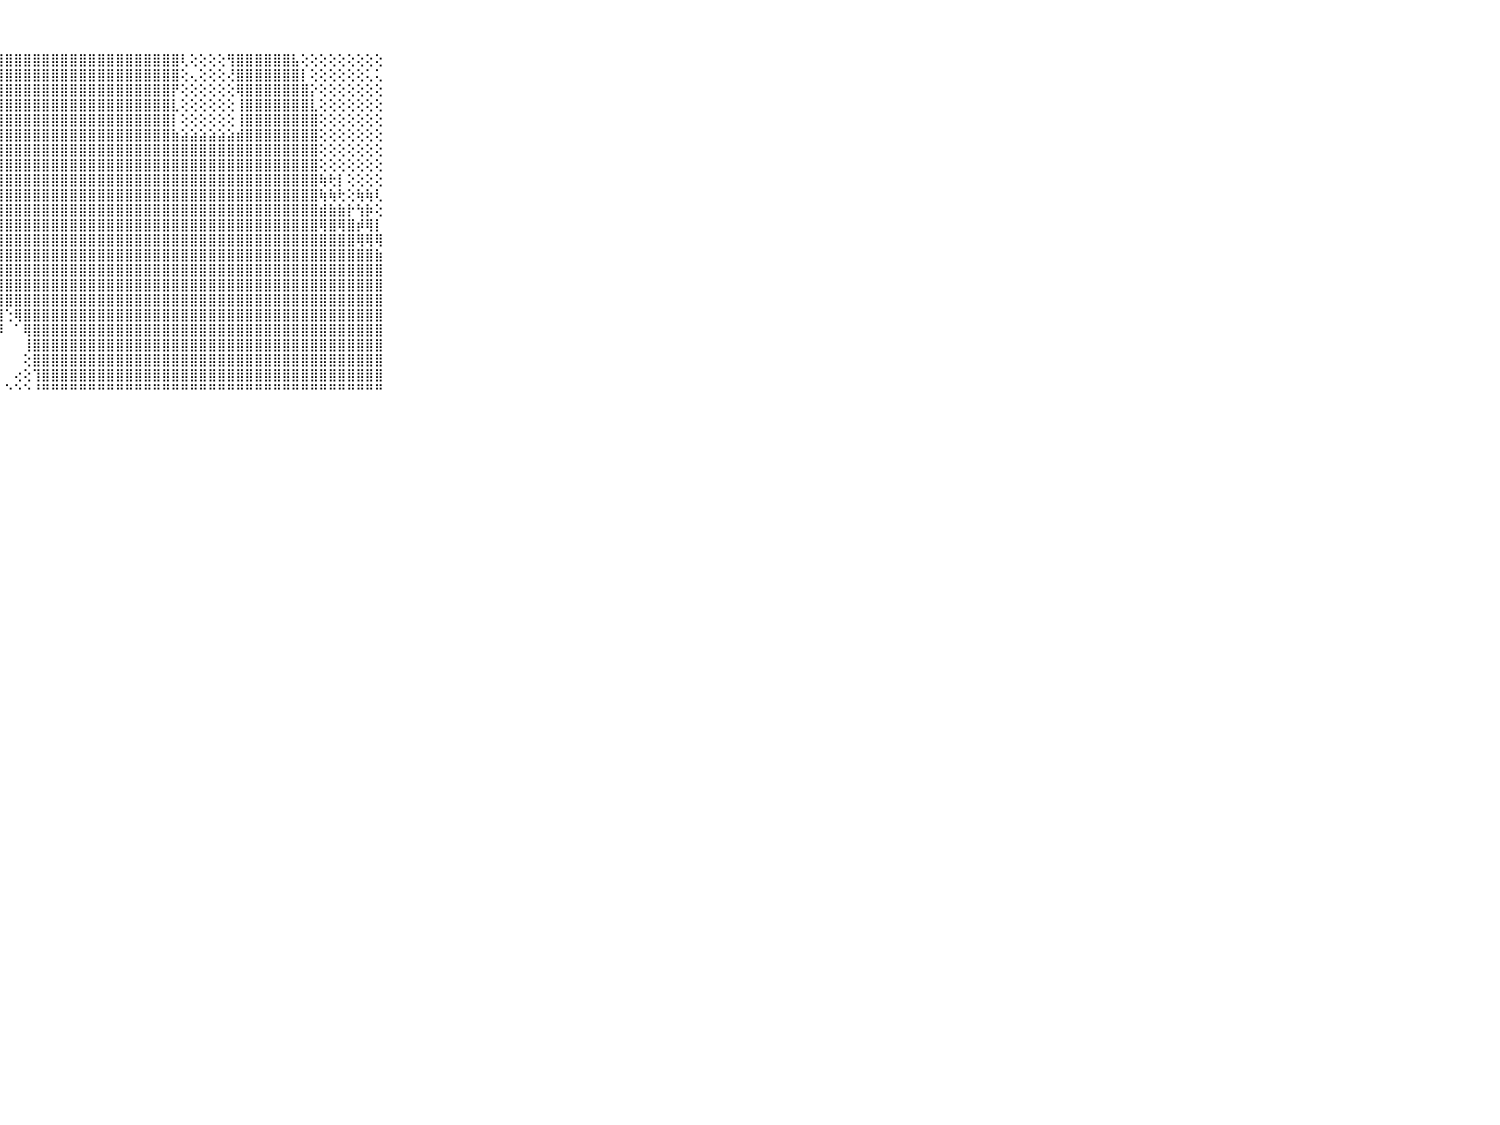

⠀⠀⠀⠀⠀⠀⠀⠀⠀⠀⠀⣿⣿⣿⣿⣿⣿⣿⣿⣿⣿⣿⣿⣿⣿⣿⣿⣿⣿⣿⣿⣿⣿⣿⣿⣿⣿⣿⣿⣿⣿⣿⣿⣿⣿⣿⣿⢇⢕⢕⢕⢕⢻⣿⣿⣿⣿⣿⣿⣧⢕⢕⢕⢕⢕⢕⢕⢕⢕⠀⠀⠀⠀⠀⠀⠀⠀⠀⠀⠀⠀
⠀⠀⠀⠀⠀⠀⠀⠀⠀⠀⠀⣿⣿⣿⣿⣿⣿⣿⣿⣿⣿⣿⣿⣿⣿⣿⣿⣿⣿⣿⣿⣿⣿⣿⣿⣿⣿⣿⣿⣿⣿⣿⣿⣿⣿⣿⣿⢕⢄⢕⢕⢕⢜⣿⣿⣿⣿⣿⣿⣿⡇⢕⢕⢕⢕⢕⢕⢅⢅⠀⠀⠀⠀⠀⠀⠀⠀⠀⠀⠀⠀
⠀⠀⠀⠀⠀⠀⠀⠀⠀⠀⠀⣿⣿⣿⣿⣿⣿⣿⣿⣿⣿⣿⣿⣿⣿⣿⣿⣿⣿⣿⣿⣿⣿⣿⣿⣿⣿⣿⣿⣿⣿⣿⣿⣿⣿⣿⡟⢕⢕⢕⢕⢕⢕⢿⣿⣿⣿⣿⣿⣿⣿⡕⢕⢕⢕⢕⢕⢕⢕⠀⠀⠀⠀⠀⠀⠀⠀⠀⠀⠀⠀
⠀⠀⠀⠀⠀⠀⠀⠀⠀⠀⠀⣿⣿⣿⣿⣿⣿⣿⣿⣿⣿⣿⣿⣿⣿⣿⣿⣿⣿⣿⣿⣿⣿⣿⣿⣿⣿⣿⣿⣿⣿⣿⣿⣿⣿⣿⣇⢕⢕⢕⢕⢕⢕⢸⣿⣿⣿⣿⣿⣿⣿⣇⢕⢕⢕⢕⢕⢕⢕⠀⠀⠀⠀⠀⠀⠀⠀⠀⠀⠀⠀
⠀⠀⠀⠀⠀⠀⠀⠀⠀⠀⠀⣿⣿⡿⠟⠟⢛⢟⢻⢿⢿⢿⣿⣿⣿⣿⣿⣿⣿⣿⣿⣿⣿⣿⣿⣿⣿⣿⣿⣿⣿⣿⣿⣿⣿⣿⡇⢕⢕⢕⢕⢕⢕⢸⣿⣿⣿⣿⣿⣿⣿⣿⢕⢕⢕⢕⢕⢕⢕⠀⠀⠀⠀⠀⠀⠀⠀⠀⠀⠀⠀
⠀⠀⠀⠀⠀⠀⠀⠀⠀⠀⠀⢿⠏⠐⢄⢐⢕⣜⡱⢵⢦⣼⣿⣿⣿⣿⣿⣿⣿⣿⣿⣿⣿⣿⣿⣿⣿⣿⣿⣿⣿⣿⣿⣿⣿⣿⣷⣵⣵⣵⣵⣵⣵⣾⣿⣿⣿⣿⣿⣿⣿⣿⢕⢕⢕⢕⢕⢕⢕⠀⠀⠀⠀⠀⠀⠀⠀⠀⠀⠀⠀
⠀⠀⠀⠀⠀⠀⠀⠀⠀⠀⠀⠁⠀⢅⢥⢕⠏⠝⠁⢕⢔⢜⣿⣿⣿⣿⣿⣿⣿⣿⣿⣿⣿⣿⣿⣿⣿⣿⣿⣿⣿⣿⣿⣿⣿⣿⣿⣿⣿⣿⣿⣿⣿⣿⣿⣿⣿⣿⣿⣿⣿⣿⢕⢕⢕⢕⢕⢕⢕⠀⠀⠀⠀⠀⠀⠀⠀⠀⠀⠀⠀
⠀⠀⠀⠀⠀⠀⠀⠀⠀⠀⠀⢀⠁⠑⢑⡄⢕⢕⢕⢱⣿⣿⣿⣿⣿⣿⣿⣿⣿⣿⣿⣿⣿⣿⣿⣿⣿⣿⣿⣿⣿⣿⣿⣿⣿⣿⣿⣿⣿⣿⣿⣿⣿⣿⣿⣿⣿⣿⣿⣿⣿⣿⢕⢕⢕⢕⢕⢕⢕⠀⠀⠀⠀⠀⠀⠀⠀⠀⠀⠀⠀
⠀⠀⠀⠀⠀⠀⠀⠀⠀⠀⠀⢕⢏⢇⣕⣕⣵⣵⣵⣾⣿⣿⣿⣿⣿⣿⣿⣿⣿⣿⣿⣿⣿⣿⣿⣿⣿⣿⣿⣿⣿⣿⣿⣿⣿⣿⣿⣿⣿⣿⣿⣿⣿⣿⣿⣿⣿⣿⣿⣿⣿⣿⢷⢗⡇⢕⢕⢕⢕⠀⠀⠀⠀⠀⠀⠀⠀⠀⠀⠀⠀
⠀⠀⠀⠀⠀⠀⠀⠀⠀⠀⠀⢕⣵⣿⣿⣿⣿⣿⣿⣿⣿⣿⣿⣿⣿⣿⣿⣿⣿⣿⣿⣿⣿⣿⣿⣿⣿⣿⣿⣿⣿⣿⣿⣿⣿⣿⣿⣿⣿⣿⣿⣿⣿⣿⣿⣿⣿⣿⣿⣿⣿⣿⢷⢷⢗⢕⢷⢷⢇⠀⠀⠀⠀⠀⠀⠀⠀⠀⠀⠀⠀
⠀⠀⠀⠀⠀⠀⠀⠀⠀⠀⠀⢸⣿⣿⣿⣿⣿⣿⣿⣿⣿⣿⣿⣿⣿⣿⣿⣿⣿⣿⣿⣿⣿⣿⣿⣿⣿⣿⣿⣿⣿⣿⣿⣿⣿⣿⣿⣿⣿⣿⣿⣿⣿⣿⣿⣿⣿⣿⣿⣿⣿⣿⣾⣷⣷⡗⢳⡷⢕⠀⠀⠀⠀⠀⠀⠀⠀⠀⠀⠀⠀
⠀⠀⠀⠀⠀⠀⠀⠀⠀⠀⠀⢸⣿⣿⣿⣿⣿⣿⣿⣿⣿⣿⣿⣿⣿⣿⣿⣿⣿⣿⣿⣿⣿⣿⣿⣿⣿⣿⣿⣿⣿⣿⣿⣿⣿⣿⣿⣿⣿⣿⣿⣿⣿⣿⣿⣿⣿⣿⣿⣿⣿⣿⢿⣿⢿⣿⡾⢿⡇⠀⠀⠀⠀⠀⠀⠀⠀⠀⠀⠀⠀
⠀⠀⠀⠀⠀⠀⠀⠀⠀⠀⠀⢕⣿⣿⣿⣿⡿⢿⣿⣿⣿⣿⣿⣷⣾⣿⣿⣿⣿⣿⣿⣿⣿⣿⣿⣿⣿⣿⣿⣿⣿⣿⣿⣿⣿⣿⣿⣿⣿⣿⣿⣿⣿⣿⣿⣿⣿⣿⣿⣿⣿⣿⣿⣿⣿⣿⢿⢿⢿⠀⠀⠀⠀⠀⠀⠀⠀⠀⠀⠀⠀
⠀⠀⠀⠀⠀⠀⠀⠀⠀⠀⠀⡔⢹⣿⣿⣿⣷⣿⣿⣿⣿⣿⣿⣿⣿⣿⣿⣿⣿⣿⣿⣿⣿⣿⣿⣿⣿⣿⣿⣿⣿⣿⣿⣿⣿⣿⣿⣿⣿⣿⣿⣿⣿⣿⣿⣿⣿⣿⣿⣿⣿⣿⣿⣿⣿⣿⣿⣿⣷⠀⠀⠀⠀⠀⠀⠀⠀⠀⠀⠀⠀
⠀⠀⠀⠀⠀⠀⠀⠀⠀⠀⠀⣽⣾⣿⣿⣿⣿⣿⣿⣿⣿⣿⡿⢿⣿⣿⣿⣿⣿⣿⣿⣿⣿⣿⣿⣿⣿⣿⣿⣿⣿⣿⣿⣿⣿⣿⣿⣿⣿⣿⣿⣿⣿⣿⣿⣿⣿⣿⣿⣿⣿⣿⣿⣿⣿⣿⣿⣿⣿⠀⠀⠀⠀⠀⠀⠀⠀⠀⠀⠀⠀
⠀⠀⠀⠀⠀⠀⠀⠀⠀⠀⠀⣿⣿⣿⣿⣿⣿⣿⣿⣿⣿⣿⣾⣿⣿⣿⣿⣿⣿⣿⣿⣿⣿⣿⣿⣿⣿⣿⣿⣿⣿⣿⣿⣿⣿⣿⣿⣿⣿⣿⣿⣿⣿⣿⣿⣿⣿⣿⣿⣿⣿⣿⣿⣿⣿⣿⣿⣿⣿⠀⠀⠀⠀⠀⠀⠀⠀⠀⠀⠀⠀
⠀⠀⠀⠀⠀⠀⠀⠀⠀⠀⠀⣿⣿⣿⣿⣿⣿⣿⣿⢿⡿⢿⢿⣟⣱⣿⣿⣿⣿⣿⣿⣿⣿⣿⣿⣿⣿⣿⣿⣿⣿⣿⣿⣿⣿⣿⣿⣿⣿⣿⣿⣿⣿⣿⣿⣿⣿⣿⣿⣿⣿⣿⣿⣿⣿⣿⣿⣿⣿⠀⠀⠀⠀⠀⠀⠀⠀⠀⠀⠀⠀
⠀⠀⠀⠀⠀⠀⠀⠀⠀⠀⠀⣿⣿⣿⣟⣿⣿⣿⣿⣷⣿⣿⣿⣿⣿⣿⣿⣿⢑⢿⣿⣿⣿⣿⣿⣿⣿⣿⣿⣿⣿⣿⣿⣿⣿⣿⣿⣿⣿⣿⣿⣿⣿⣿⣿⣿⣿⣿⣿⣿⣿⣿⣿⣿⣿⣿⣿⣿⣿⠀⠀⠀⠀⠀⠀⠀⠀⠀⠀⠀⠀
⠀⠀⠀⠀⠀⠀⠀⠀⠀⠀⠀⣿⣿⣿⣿⡟⣿⣿⣿⣿⣿⣿⣿⣿⣿⣿⣿⡿⠀⠁⢿⣿⣿⣿⣿⣿⣿⣿⣿⣿⣿⣿⣿⣿⣿⣿⣿⣿⣿⣿⣿⣿⣿⣿⣿⣿⣿⣿⣿⣿⣿⣿⣿⣿⣿⣿⣿⣿⣿⠀⠀⠀⠀⠀⠀⠀⠀⠀⠀⠀⠀
⠀⠀⠀⠀⠀⠀⠀⠀⠀⠀⠀⣿⣿⣿⣿⢕⢜⢿⣿⣿⣿⣿⢿⢿⢿⣿⢟⠁⠀⠀⢸⣿⣿⣿⣿⣿⣿⣿⣿⣿⣿⣿⣿⣿⣿⣿⣿⣿⣿⣿⣿⣿⣿⣿⣿⣿⣿⣿⣿⣿⣿⣿⣿⣿⣿⣿⣿⣿⣿⠀⠀⠀⠀⠀⠀⠀⠀⠀⠀⠀⠀
⠀⠀⠀⠀⠀⠀⠀⠀⠀⠀⠀⣿⣿⣿⣿⣇⢅⠕⢙⢟⢝⠕⠕⠕⠑⠑⠀⠀⠀⠀⢕⣿⣿⣿⣿⣿⣿⣿⣿⣿⣿⣿⣿⣿⣿⣿⣿⣿⣿⣿⣿⣿⣿⣿⣿⣿⣿⣿⣿⣿⣿⣿⣿⣿⣿⣿⣿⣿⣿⠀⠀⠀⠀⠀⠀⠀⠀⠀⠀⠀⠀
⠀⠀⠀⠀⠀⠀⠀⠀⠀⠀⠀⣿⣿⣿⣿⣿⢑⠅⠔⢐⠀⠁⠀⠀⠀⠀⠀⠀⠀⢔⢕⢹⣿⣿⣿⣿⣿⣿⣿⣿⣿⣿⣿⣿⣿⣿⣿⣿⣿⣿⣿⣿⣿⣿⣿⣿⣿⣿⣿⣿⣿⣿⣿⣿⣿⣿⣿⣿⣿⠀⠀⠀⠀⠀⠀⠀⠀⠀⠀⠀⠀
⠀⠀⠀⠀⠀⠀⠀⠀⠀⠀⠀⠛⠛⠛⠛⠛⠃⠑⠐⠐⠀⠁⠀⠀⠀⠀⠀⠀⠑⠑⠑⠘⠛⠛⠛⠛⠛⠛⠛⠛⠛⠛⠛⠛⠛⠛⠛⠛⠛⠛⠛⠛⠛⠛⠛⠛⠛⠛⠛⠛⠛⠛⠛⠛⠛⠛⠛⠛⠛⠀⠀⠀⠀⠀⠀⠀⠀⠀⠀⠀⠀